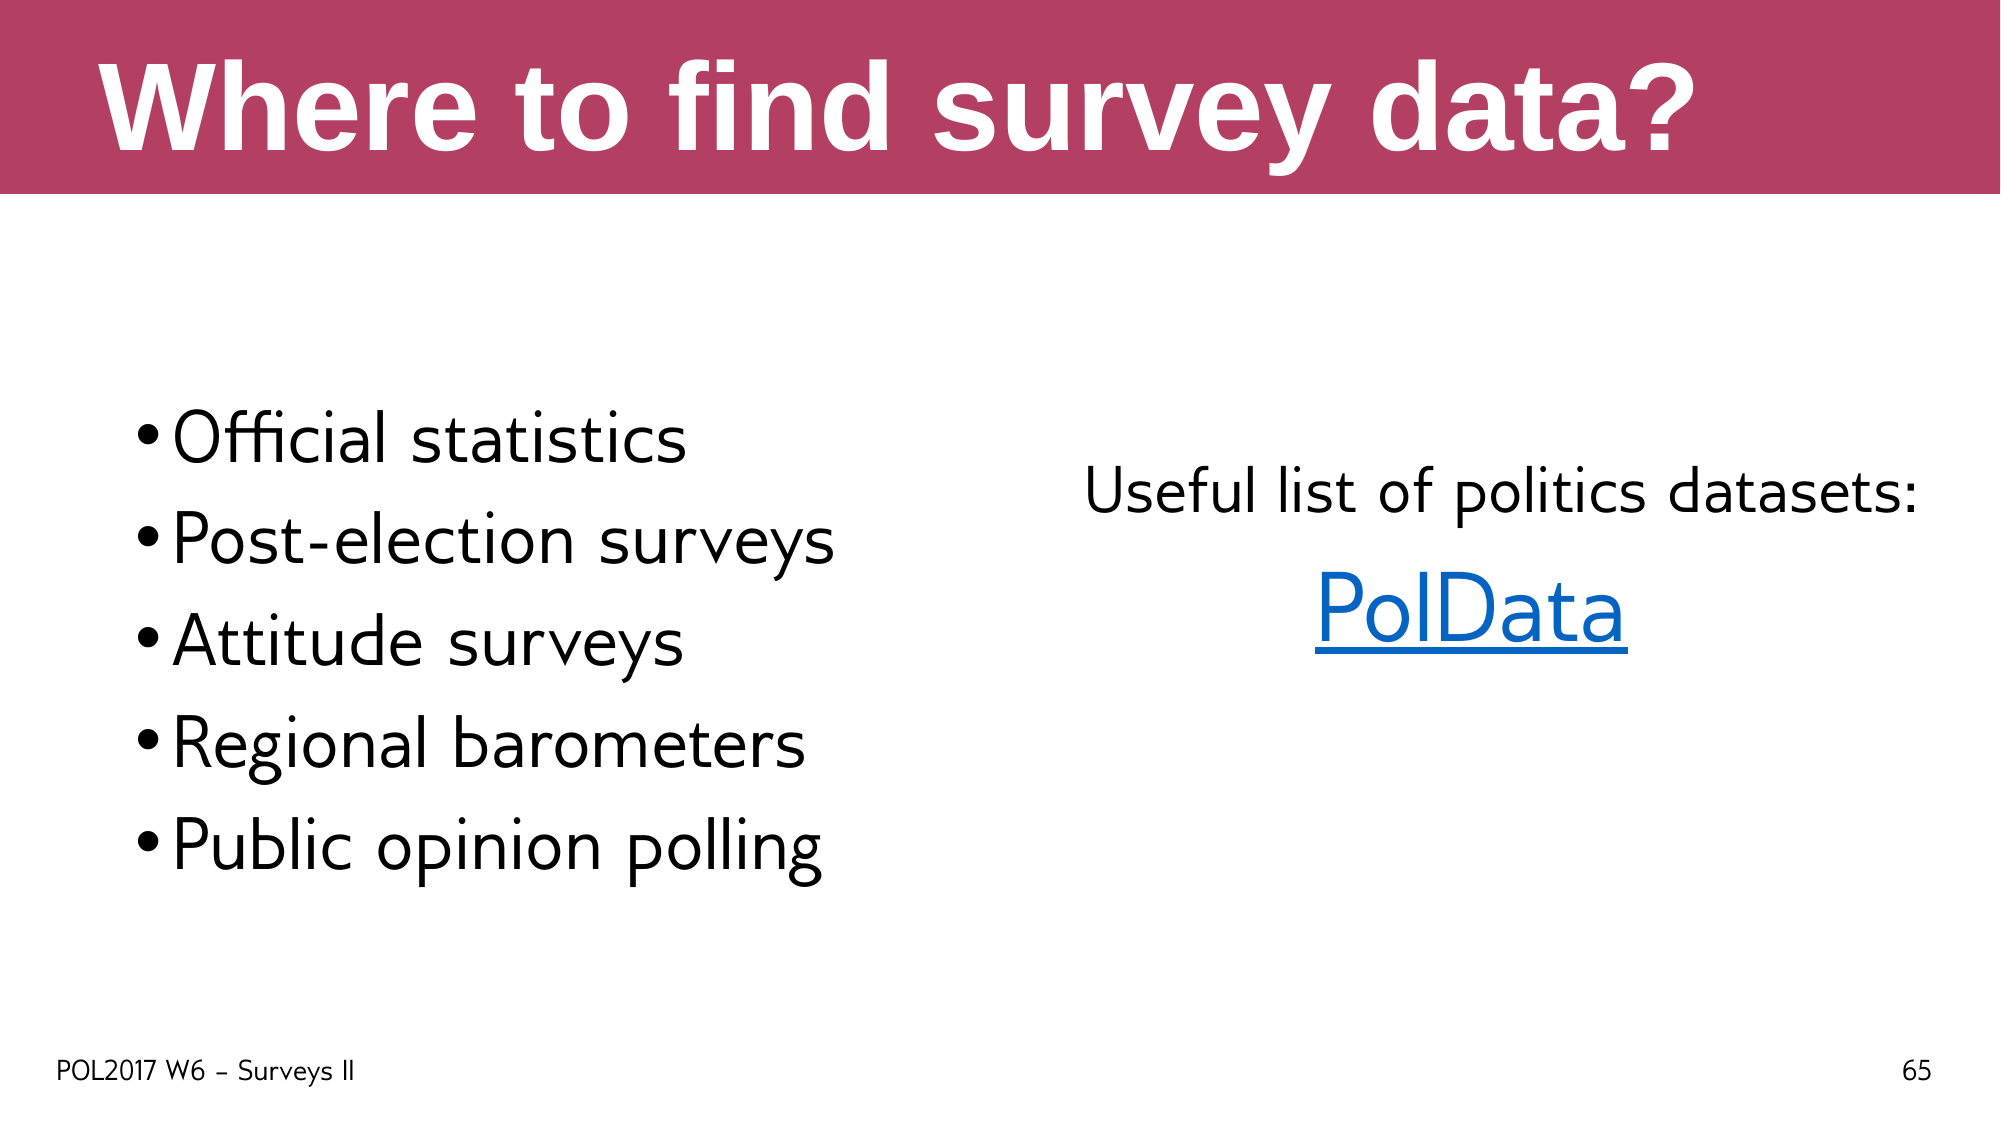

# Where to find survey data?
Official statistics
Post-election surveys
Attitude surveys
Regional barometers
Public opinion polling

Useful list of politics datasets:
PolData
POL2017 W6 – Surveys II
65